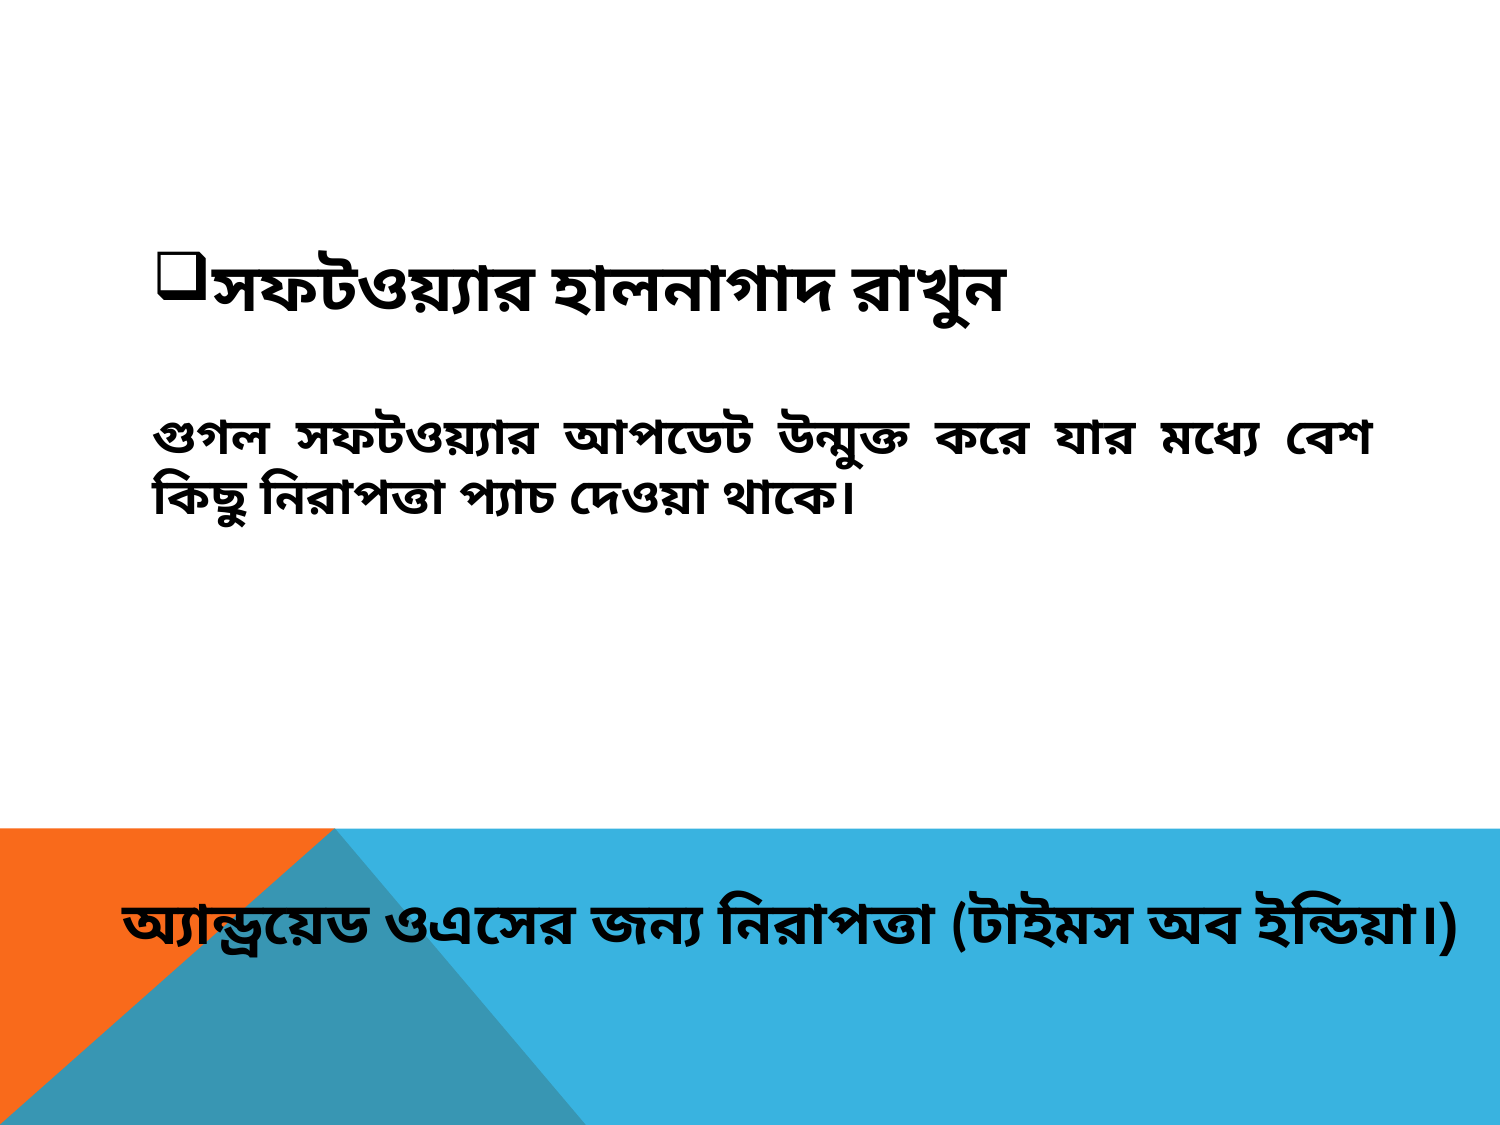

সফটওয়্যার হালনাগাদ রাখুন

গুগল সফটওয়্যার আপডেট উন্মুক্ত করে যার মধ্যে বেশ কিছু নিরাপত্তা প্যাচ দেওয়া থাকে।
অ্যান্ড্রয়েড ওএসের জন্য নিরাপত্তা (টাইমস অব ইন্ডিয়া।)